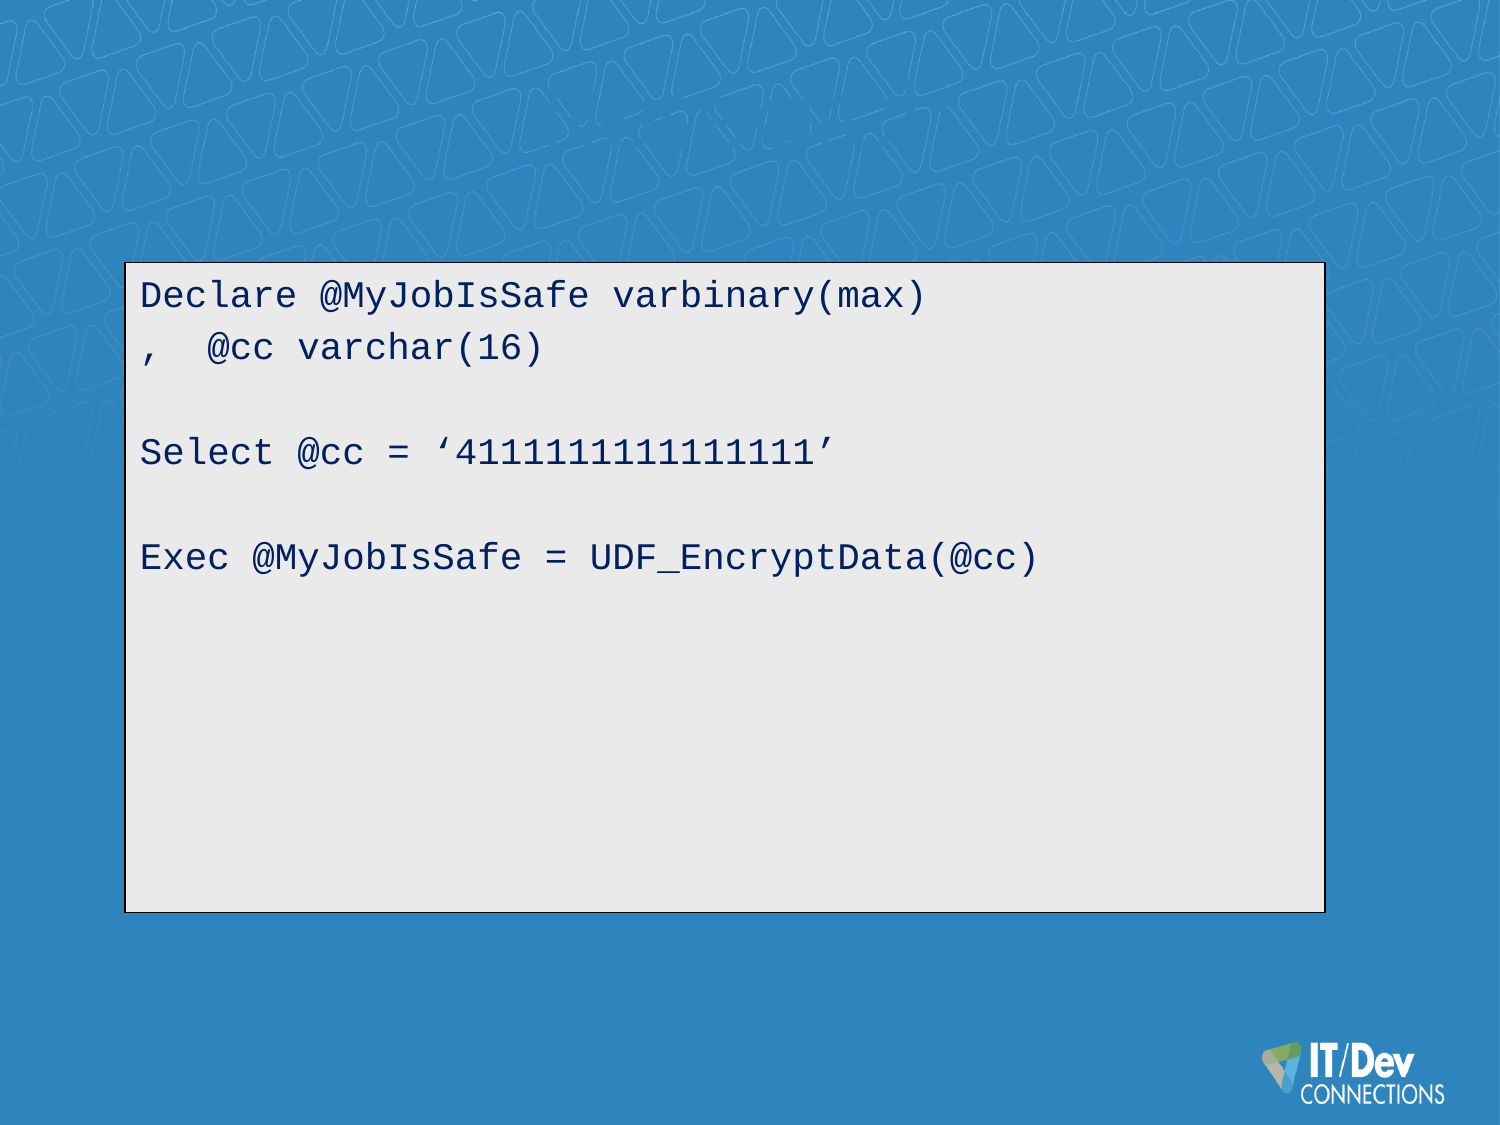

# Research
Declare @MyJobIsSafe varbinary(max)
,  @cc varchar(16)

Select @cc = ‘4111111111111111’

Exec @MyJobIsSafe = UDF_EncryptData(@cc)